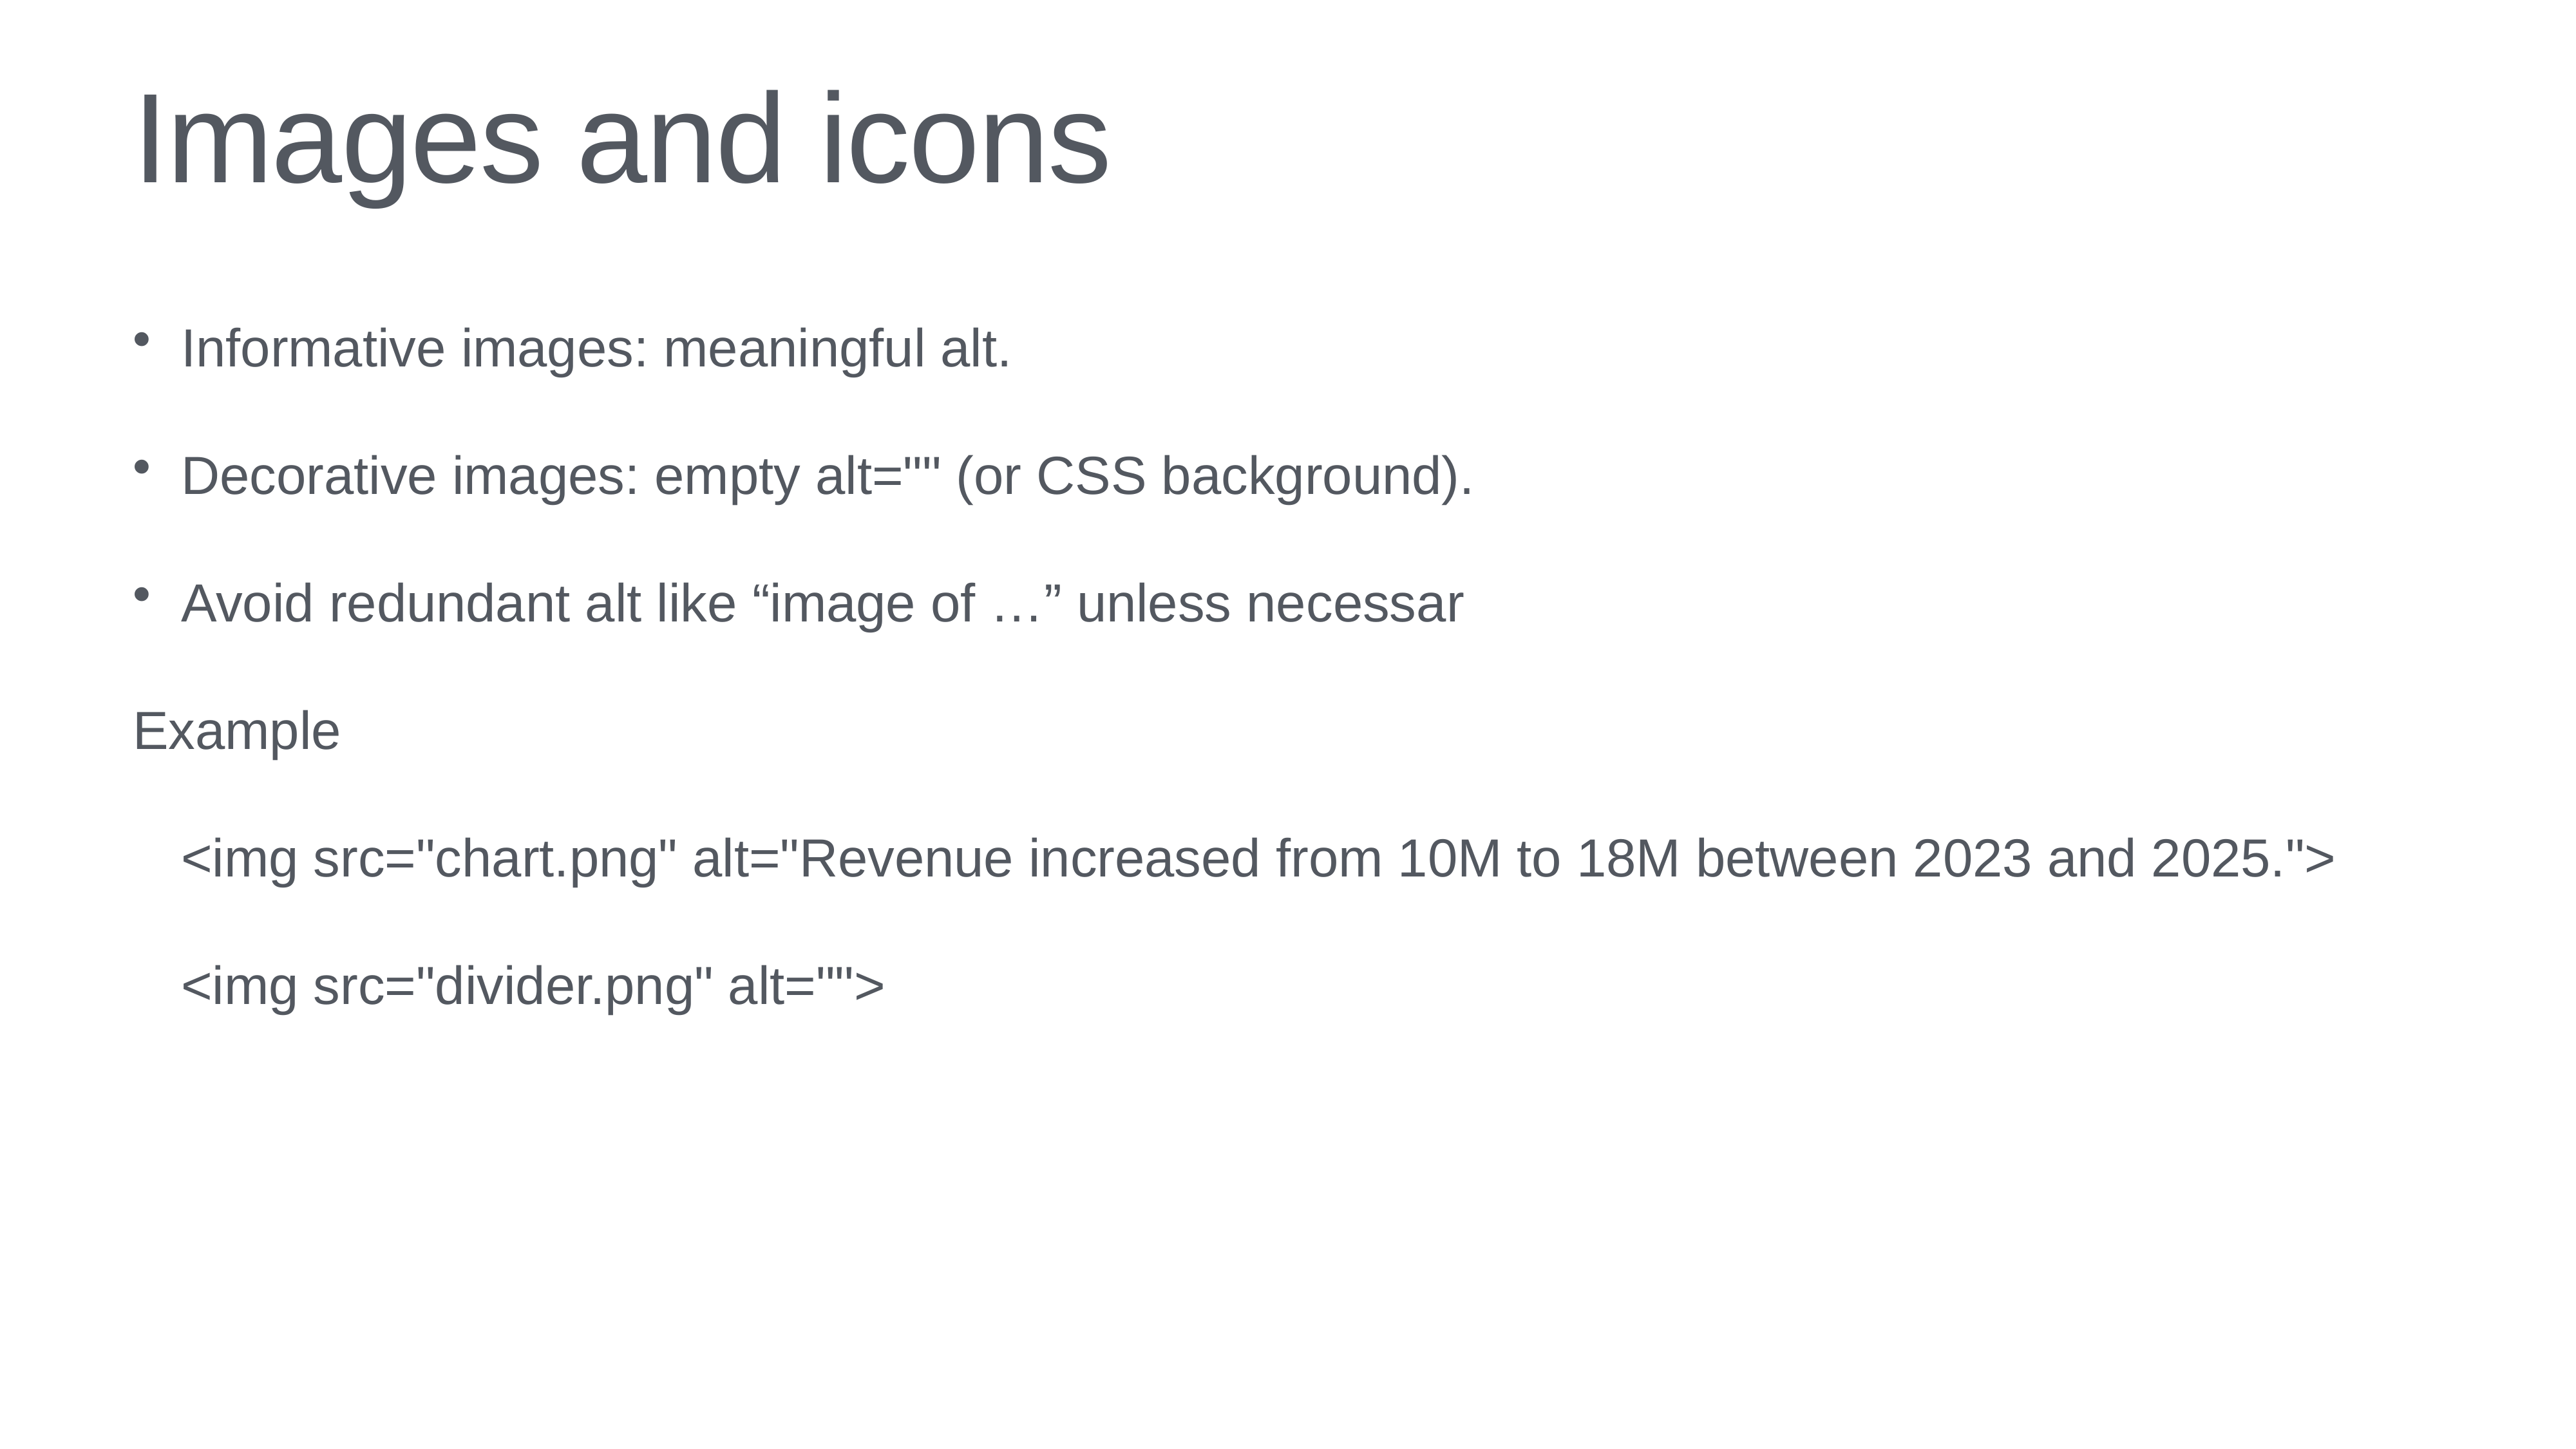

# Images and icons
Informative images: meaningful alt.
Decorative images: empty alt="" (or CSS background).
Avoid redundant alt like “image of …” unless necessar
Example
<img src="chart.png" alt="Revenue increased from 10M to 18M between 2023 and 2025.">
<img src="divider.png" alt="">